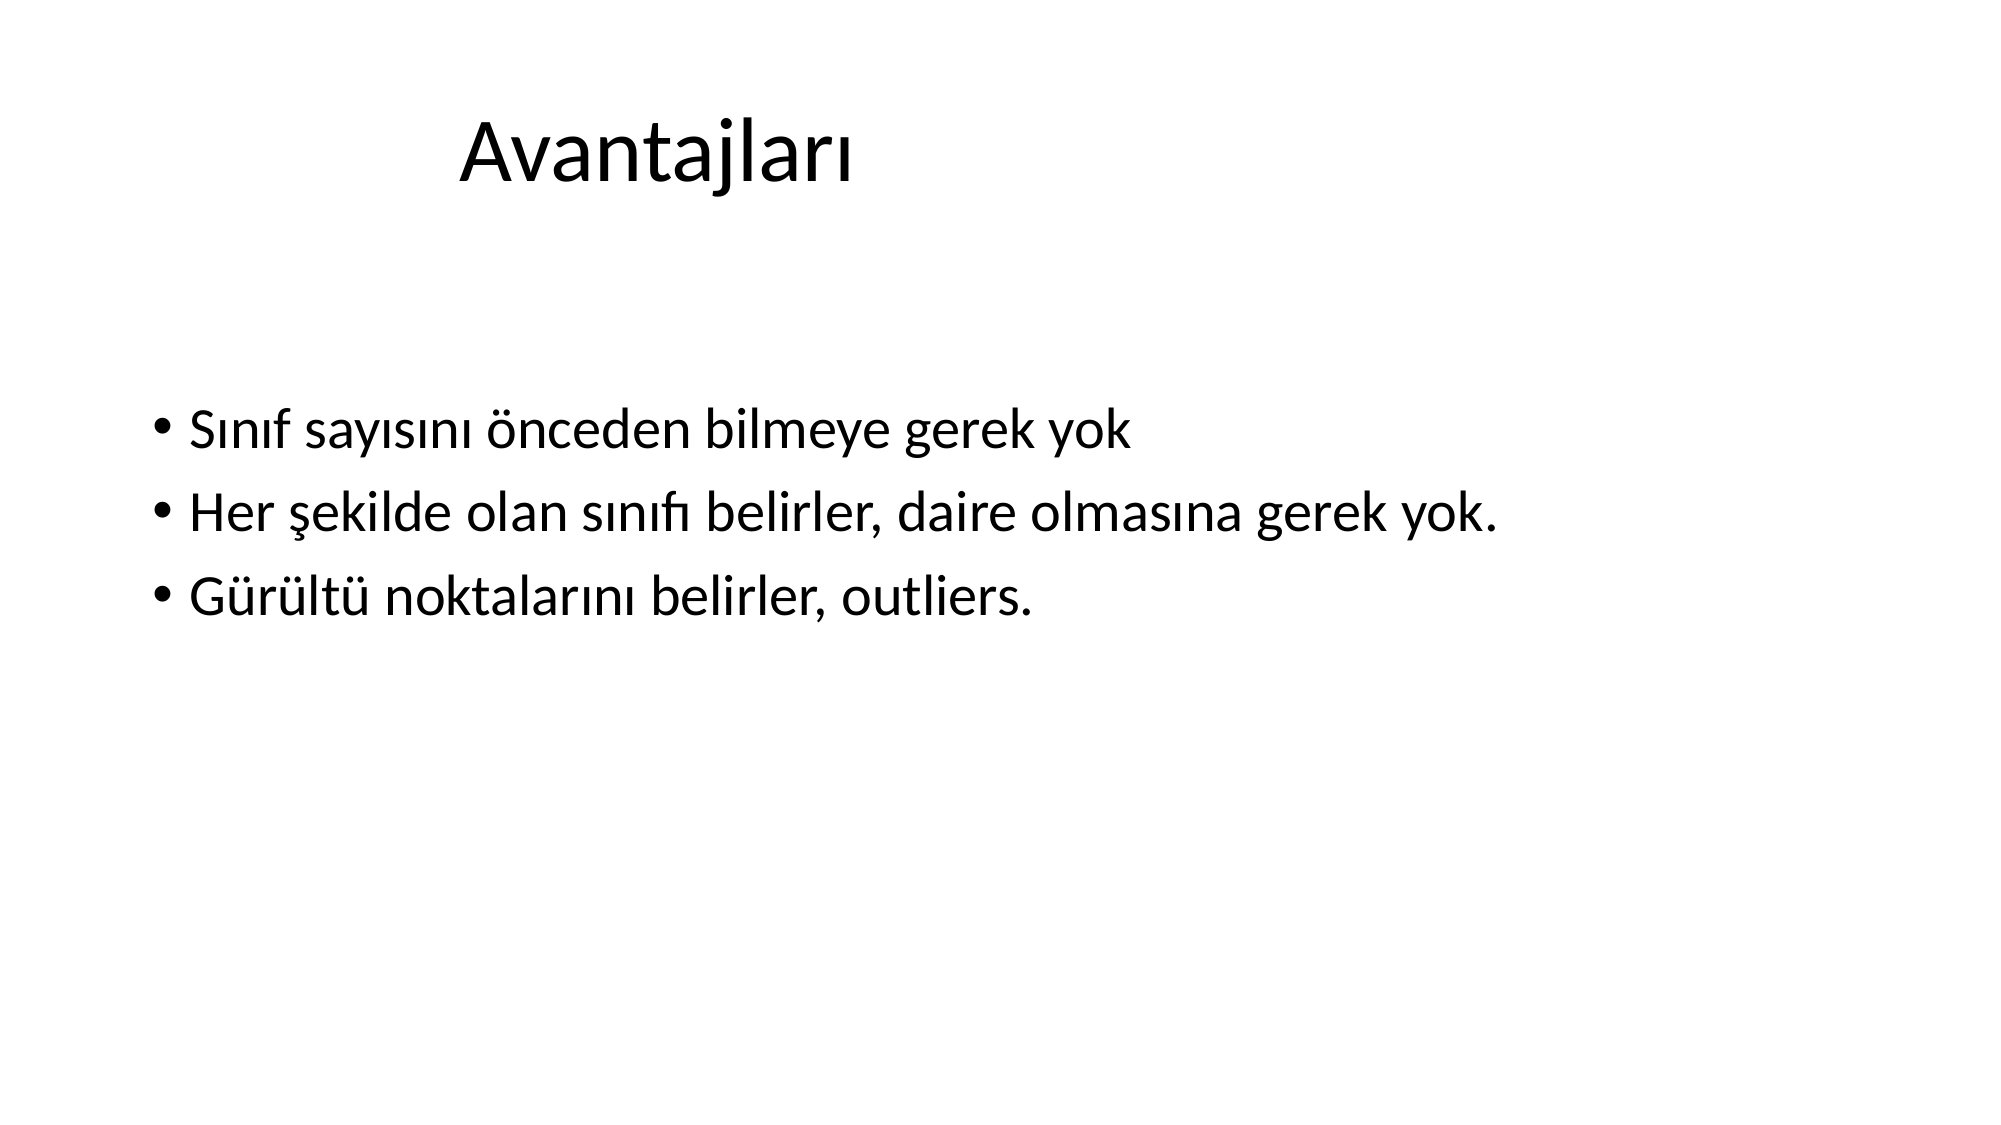

# Avantajları

Sınıf sayısını önceden bilmeye gerek yok
Her şekilde olan sınıfı belirler, daire olmasına gerek yok.
Gürültü noktalarını belirler, outliers.